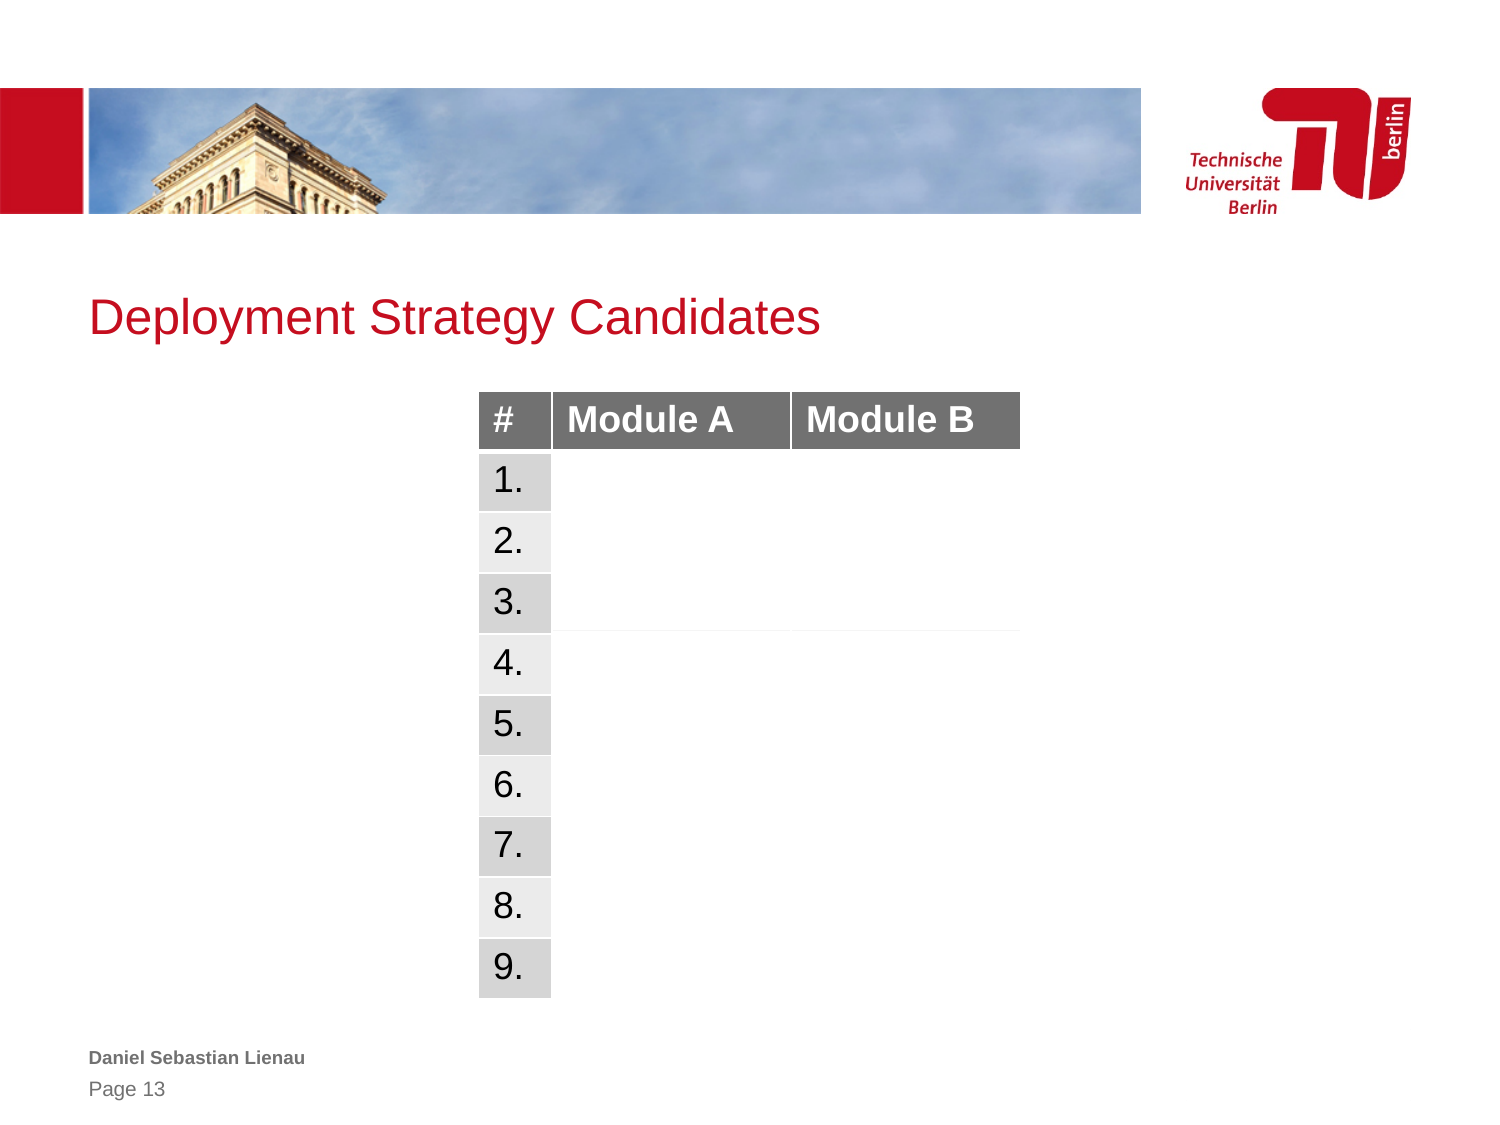

# Deployment Strategy Candidates
| # | Module A | Module B |
| --- | --- | --- |
| 1. | Fog Node 1 | Fog Node 1 |
| 2. | Fog Node 1 | Fog Node 2 |
| 3. | Fog Node 1 | Fog Node 3 |
| 4. | Fog Node 2 | Fog Node 1 |
| 5. | Fog Node 2 | Fog Node 2 |
| 6. | Fog Node 2 | Fog Node 3 |
| 7. | Fog Node 3 | Fog Node 1 |
| 8. | Fog Node 3 | Fog Node 2 |
| 9. | Fog Node 3 | Fog Node 3 |

Daniel Sebastian Lienau
Page 13